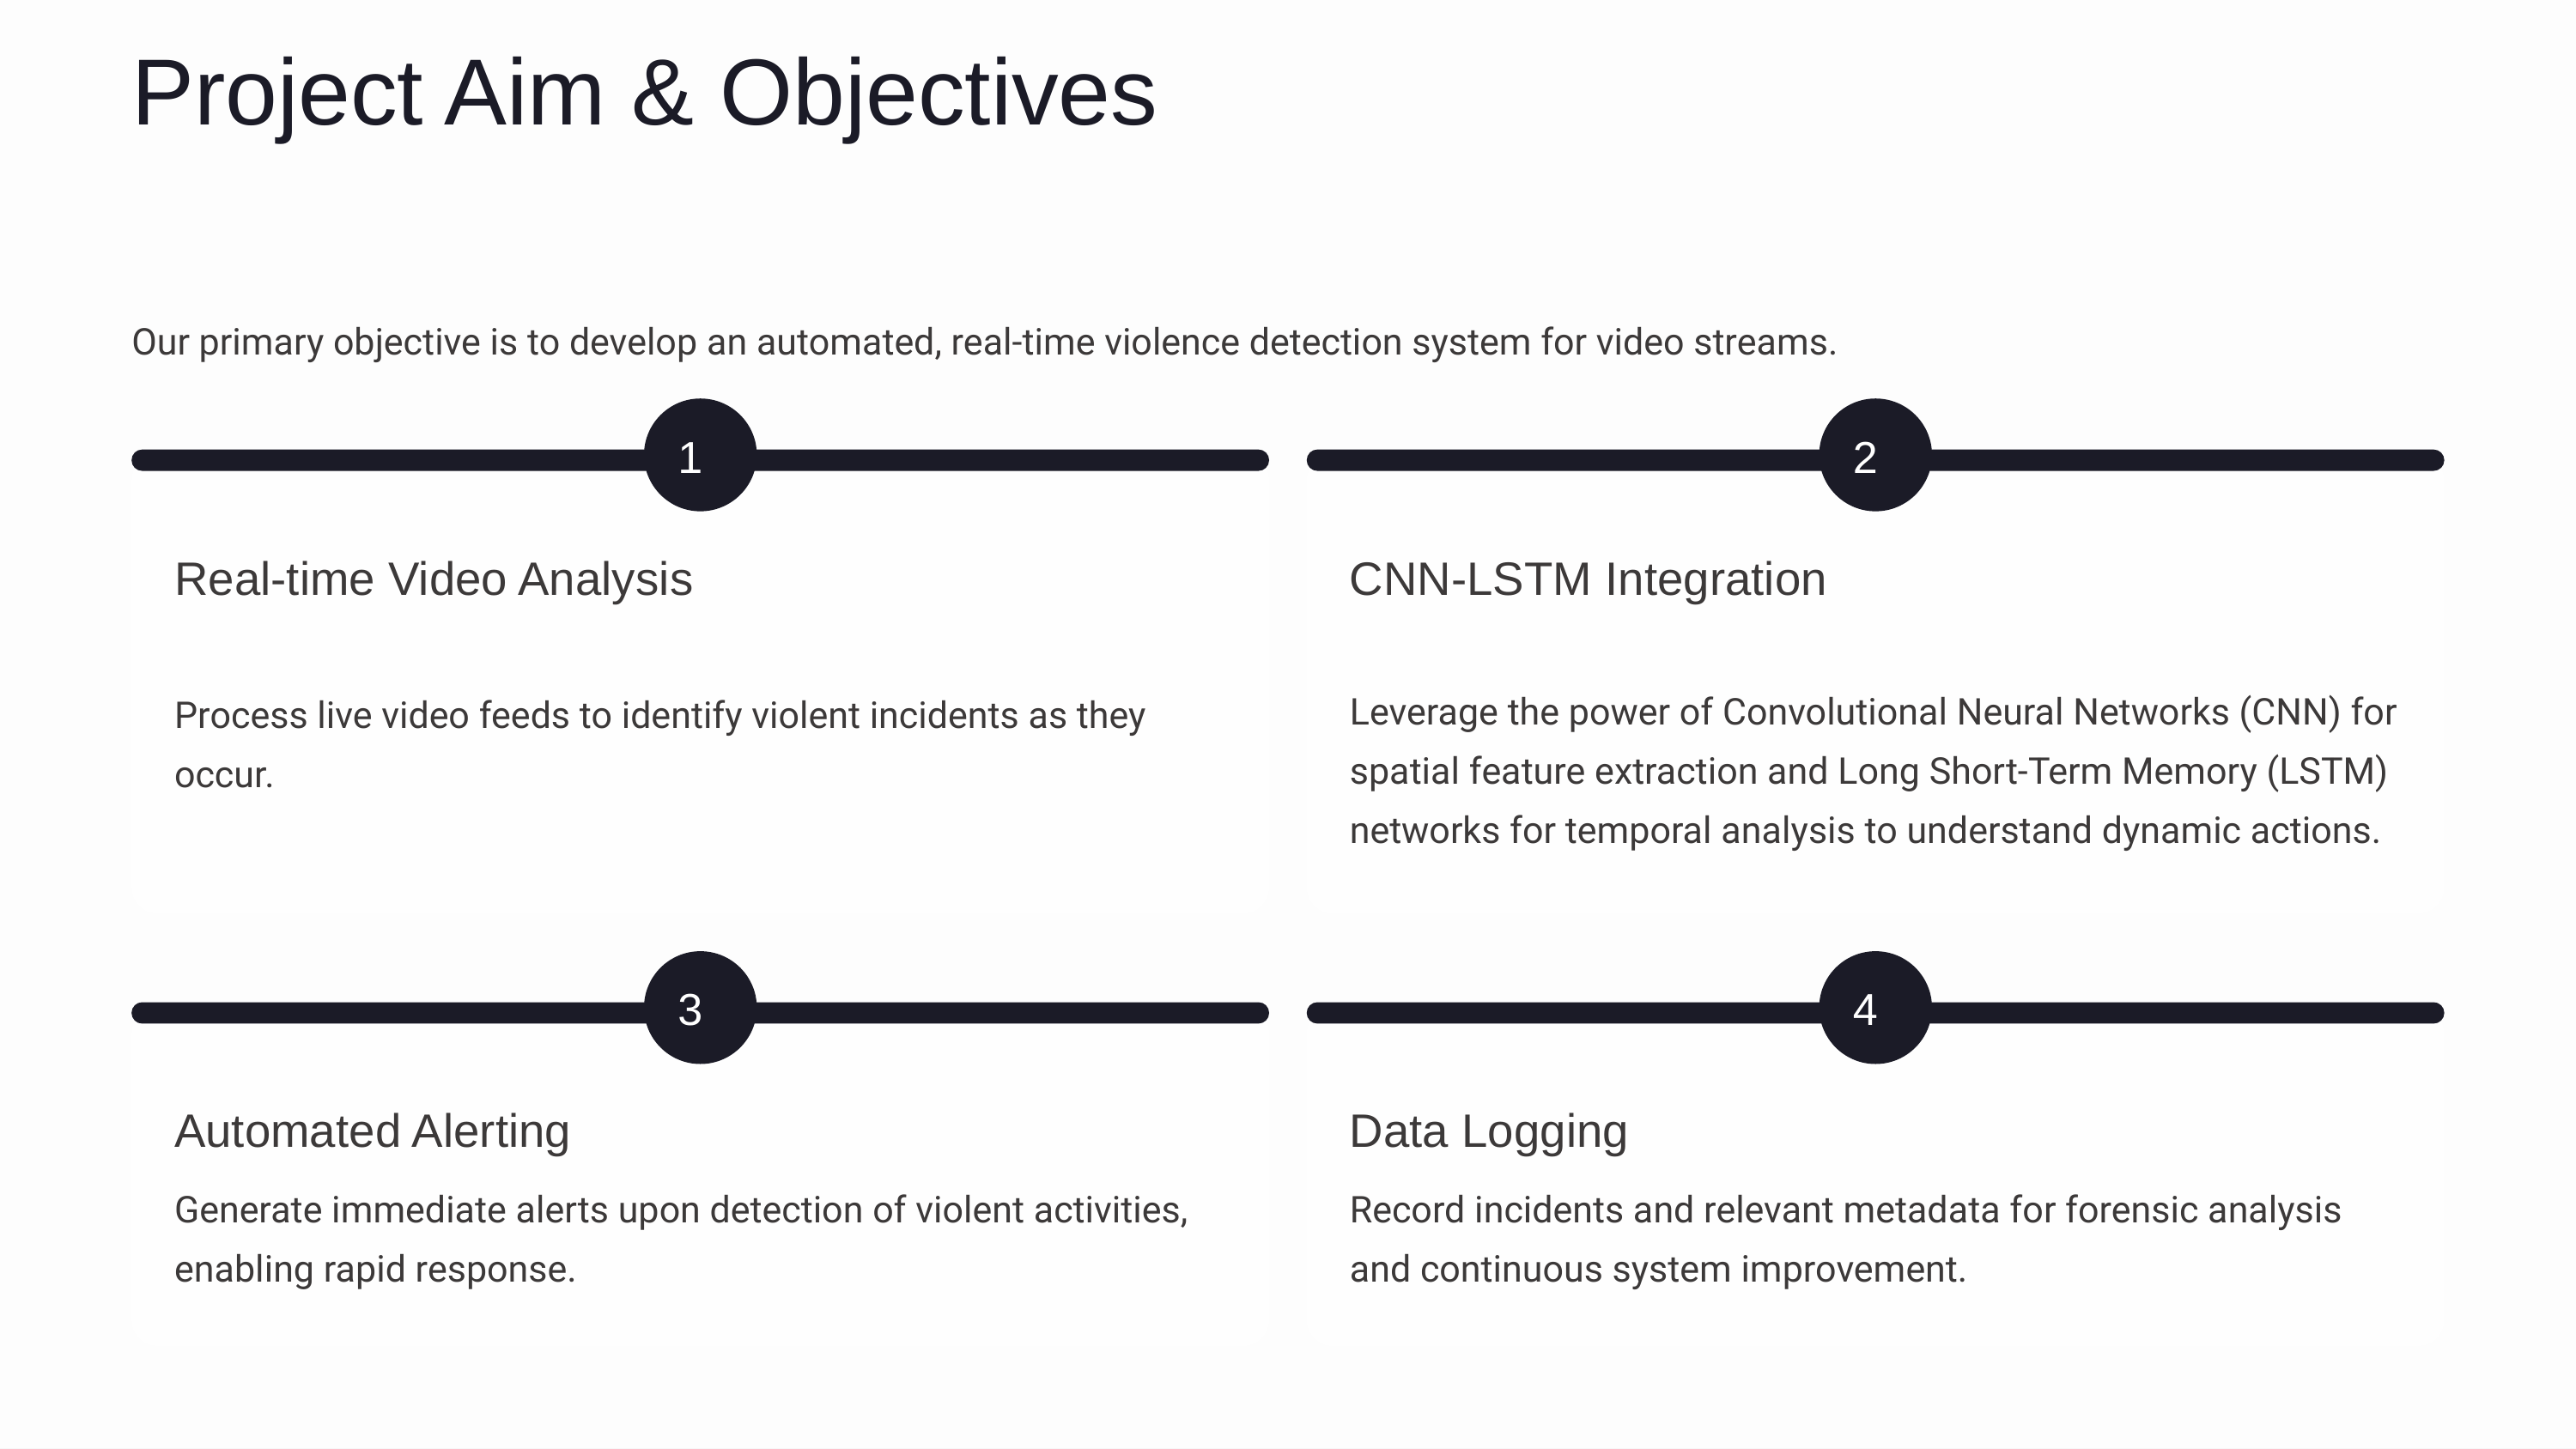

Project Aim & Objectives
Our primary objective is to develop an automated, real-time violence detection system for video streams.

1
2

Real-time Video Analysis
CNN-LSTM Integration
Leverage the power of Convolutional Neural Networks (CNN) for spatial feature extraction and Long Short-Term Memory (LSTM) networks for temporal analysis to understand dynamic actions.
Process live video feeds to identify violent incidents as they occur.

3
4

Automated Alerting
Data Logging
Generate immediate alerts upon detection of violent activities, enabling rapid response.
Record incidents and relevant metadata for forensic analysis and continuous system improvement.